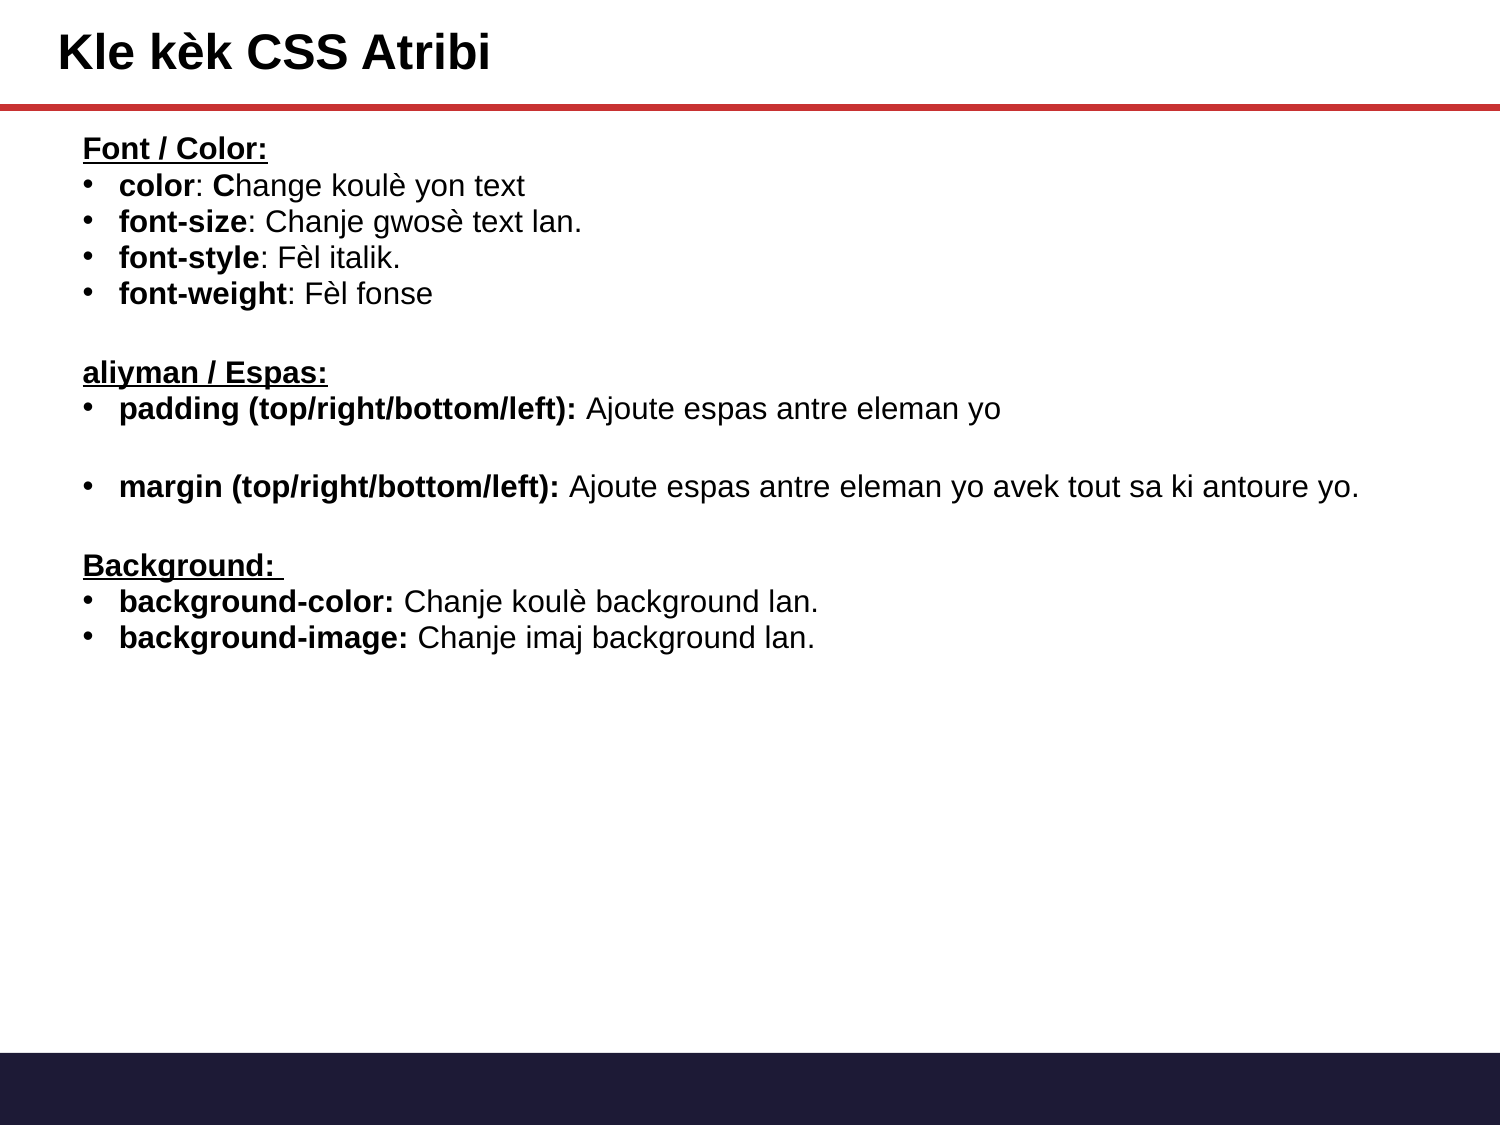

# Kle kèk CSS Atribi
Font / Color:
color: Change koulè yon text
font-size: Chanje gwosè text lan.
font-style: Fèl italik.
font-weight: Fèl fonse

aliyman / Espas:
padding (top/right/bottom/left): Ajoute espas antre eleman yo

margin (top/right/bottom/left): Ajoute espas antre eleman yo avek tout sa ki antoure yo.

Background:
background-color: Chanje koulè background lan.
background-image: Chanje imaj background lan.